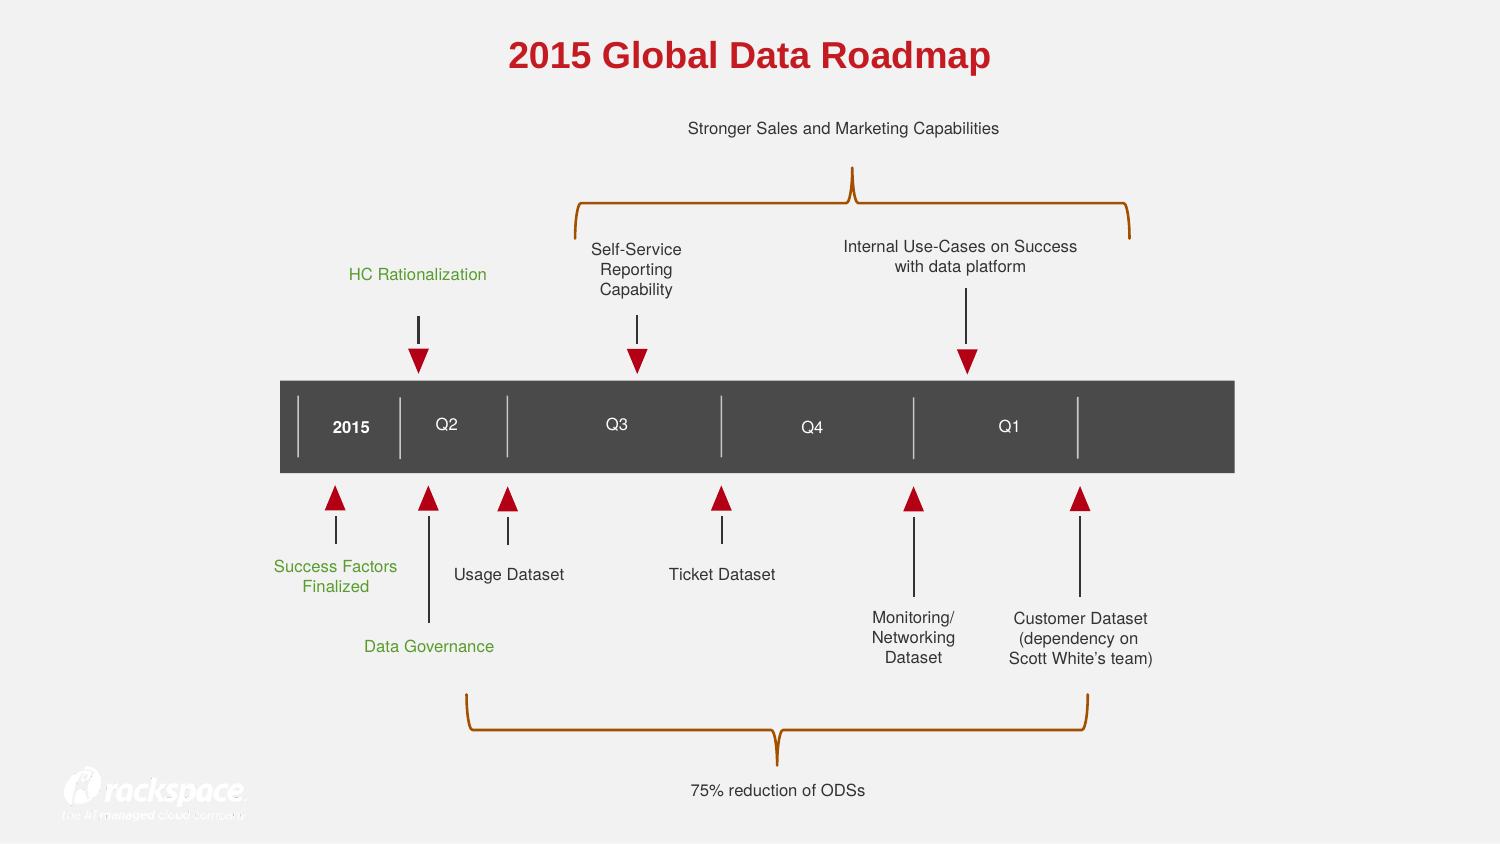

2015 Global Data Roadmap

Stronger Sales and Marketing Capabilities
Internal Use-Cases on Success with data platform
Self-Service Reporting Capability
HC Rationalization

Q2
Q3
Q1
Q4

2015

Success Factors Finalized
Usage Dataset
Ticket Dataset
Monitoring/ Networking Dataset
Customer Dataset
(dependency on
Scott White’s team)
Data Governance
75% reduction of ODSs